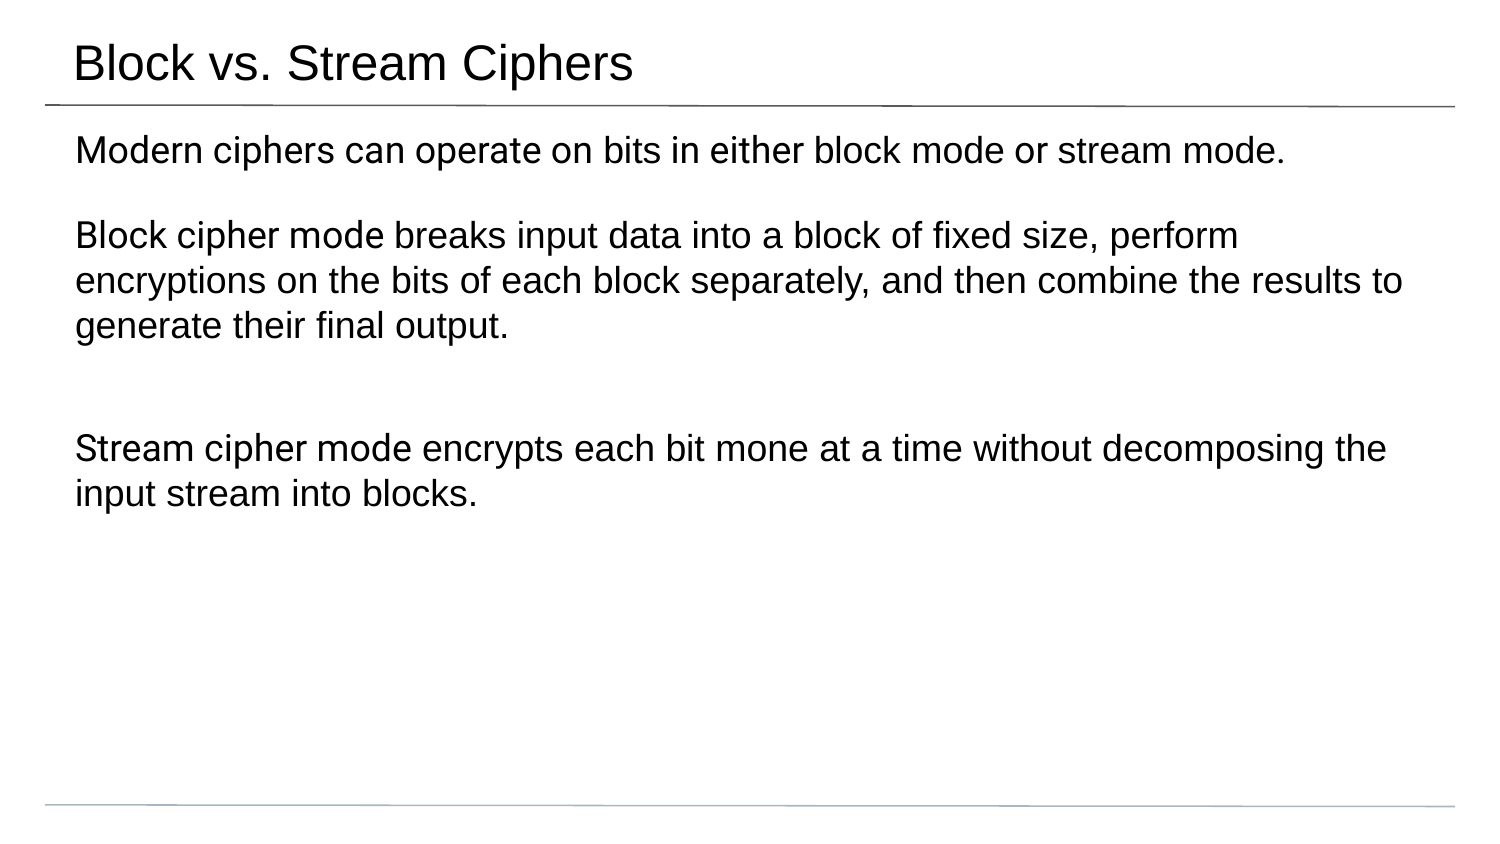

# Block vs. Stream Ciphers
Modern ciphers can operate on bits in either block mode or stream mode.
Block cipher mode breaks input data into a block of fixed size, perform encryptions on the bits of each block separately, and then combine the results to generate their final output.

Stream cipher mode encrypts each bit mone at a time without decomposing the input stream into blocks.